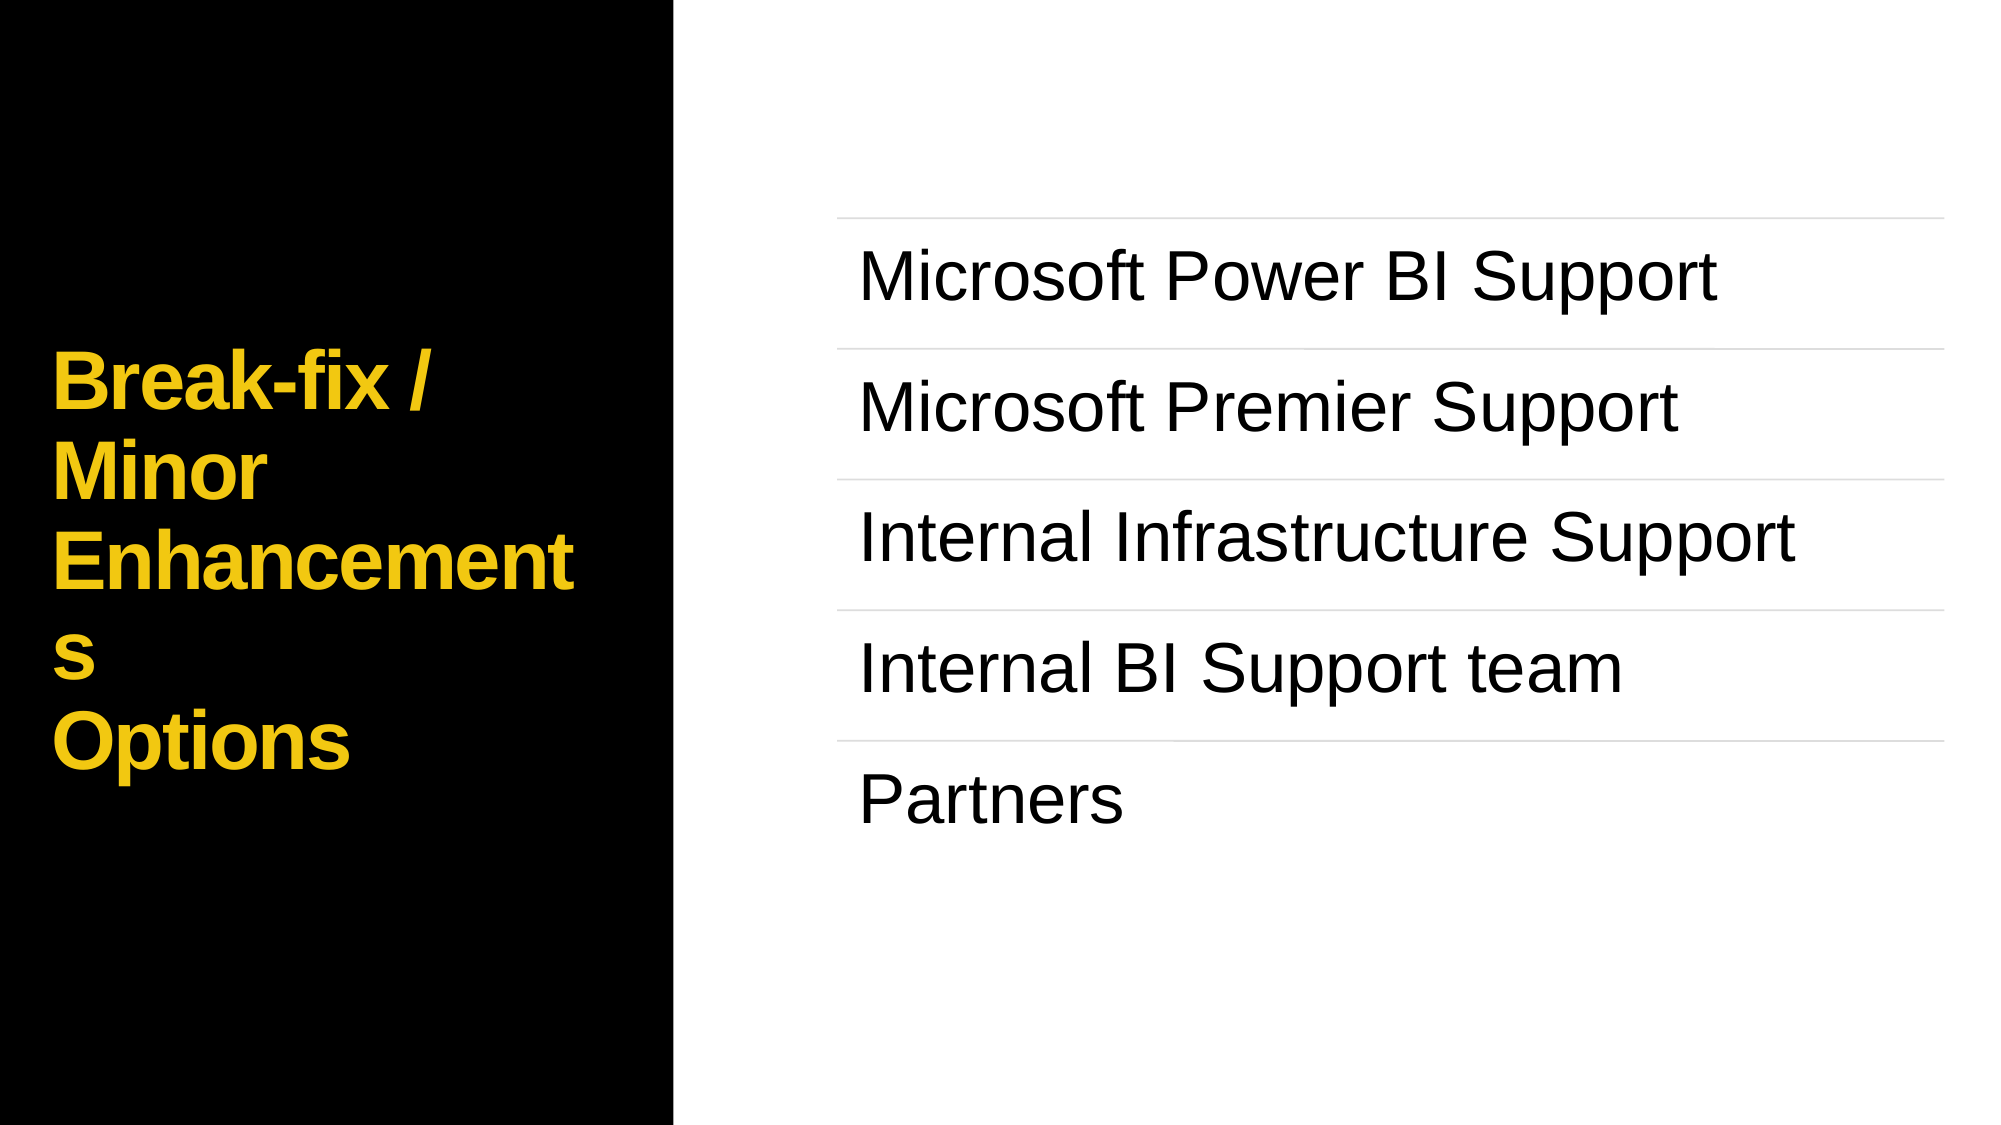

Microsoft Power BI Support
Microsoft Premier Support
Internal Infrastructure Support
Internal BI Support team
Partners
# Break-fix / Minor Enhancements Options